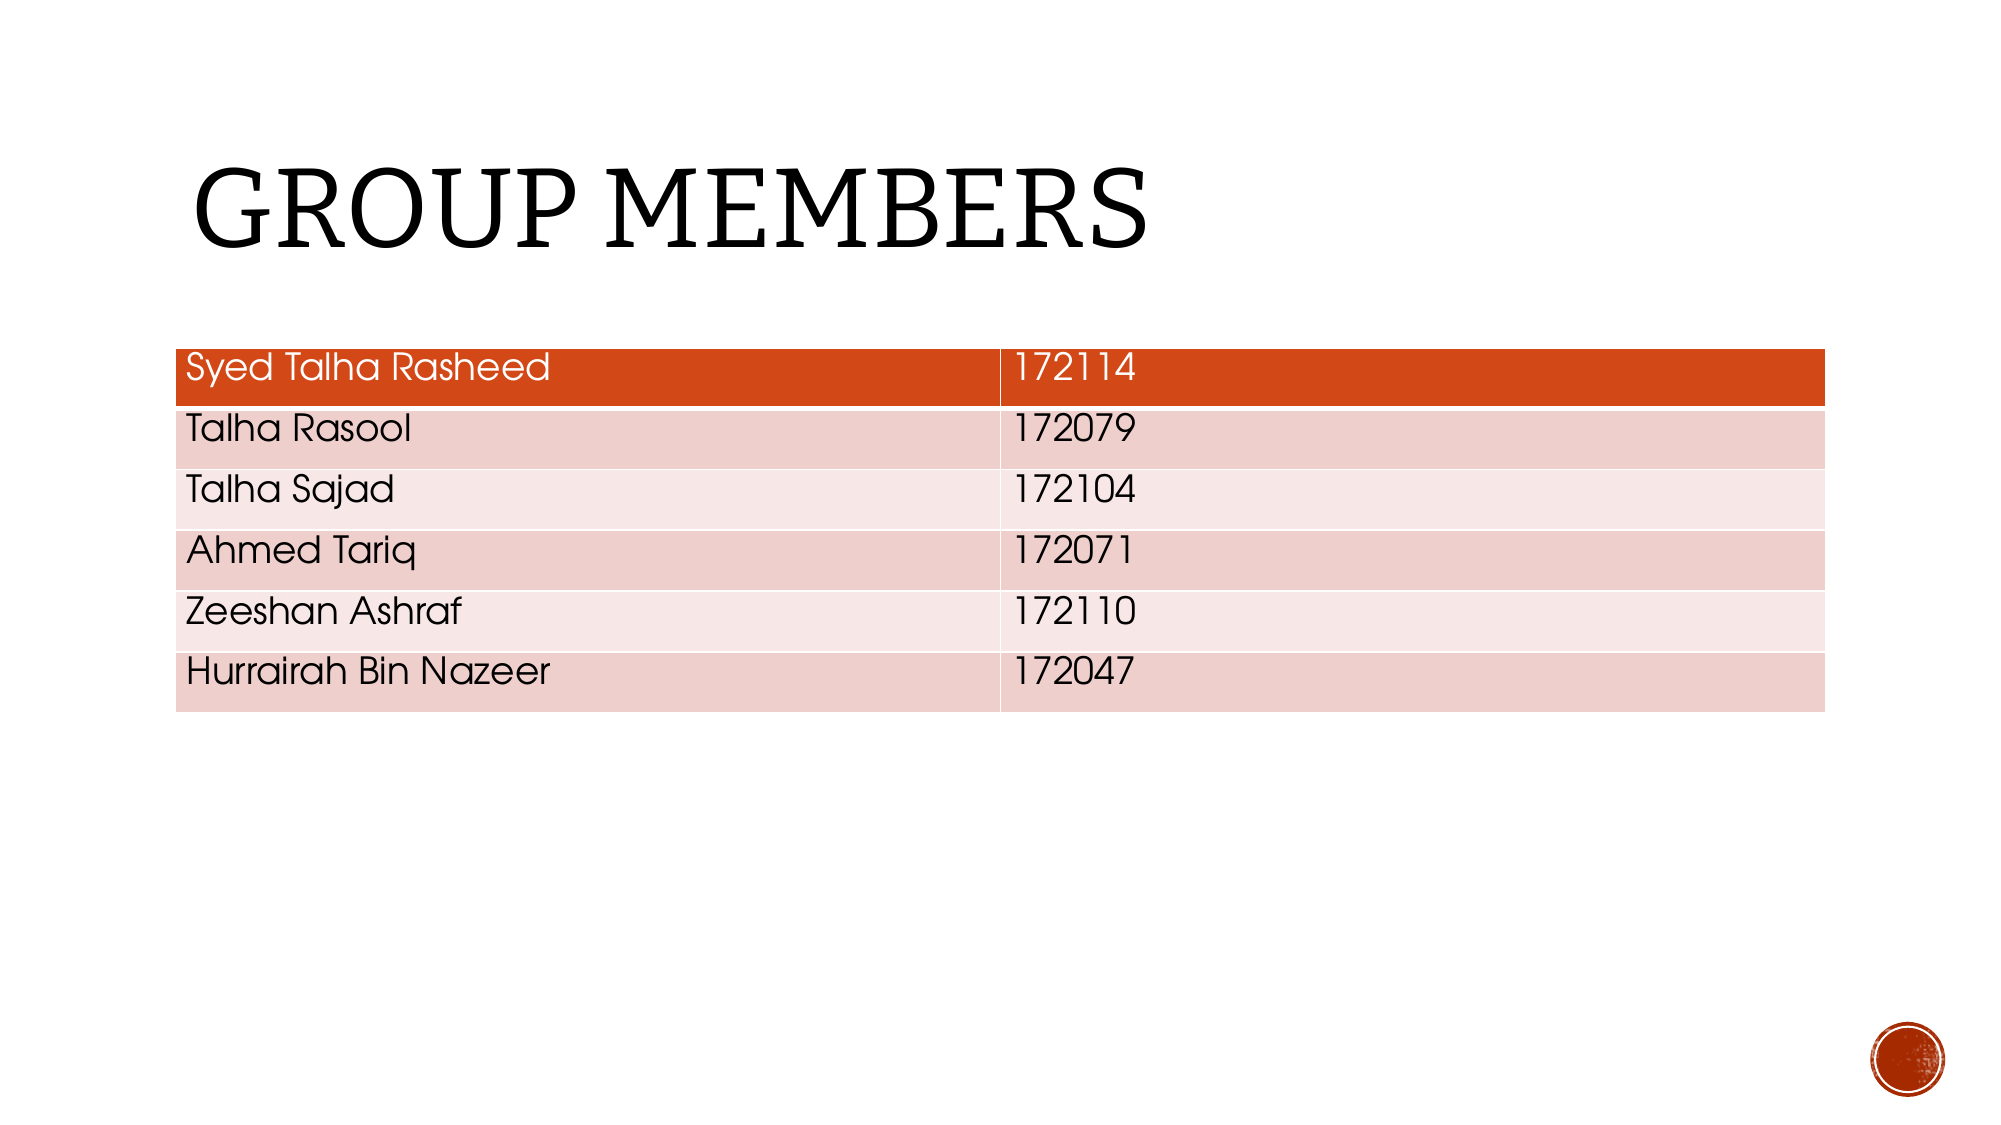

# Group Members
| Syed Talha Rasheed | 172114 |
| --- | --- |
| Talha Rasool | 172079 |
| Talha Sajad | 172104 |
| Ahmed Tariq | 172071 |
| Zeeshan Ashraf | 172110 |
| Hurrairah Bin Nazeer | 172047 |